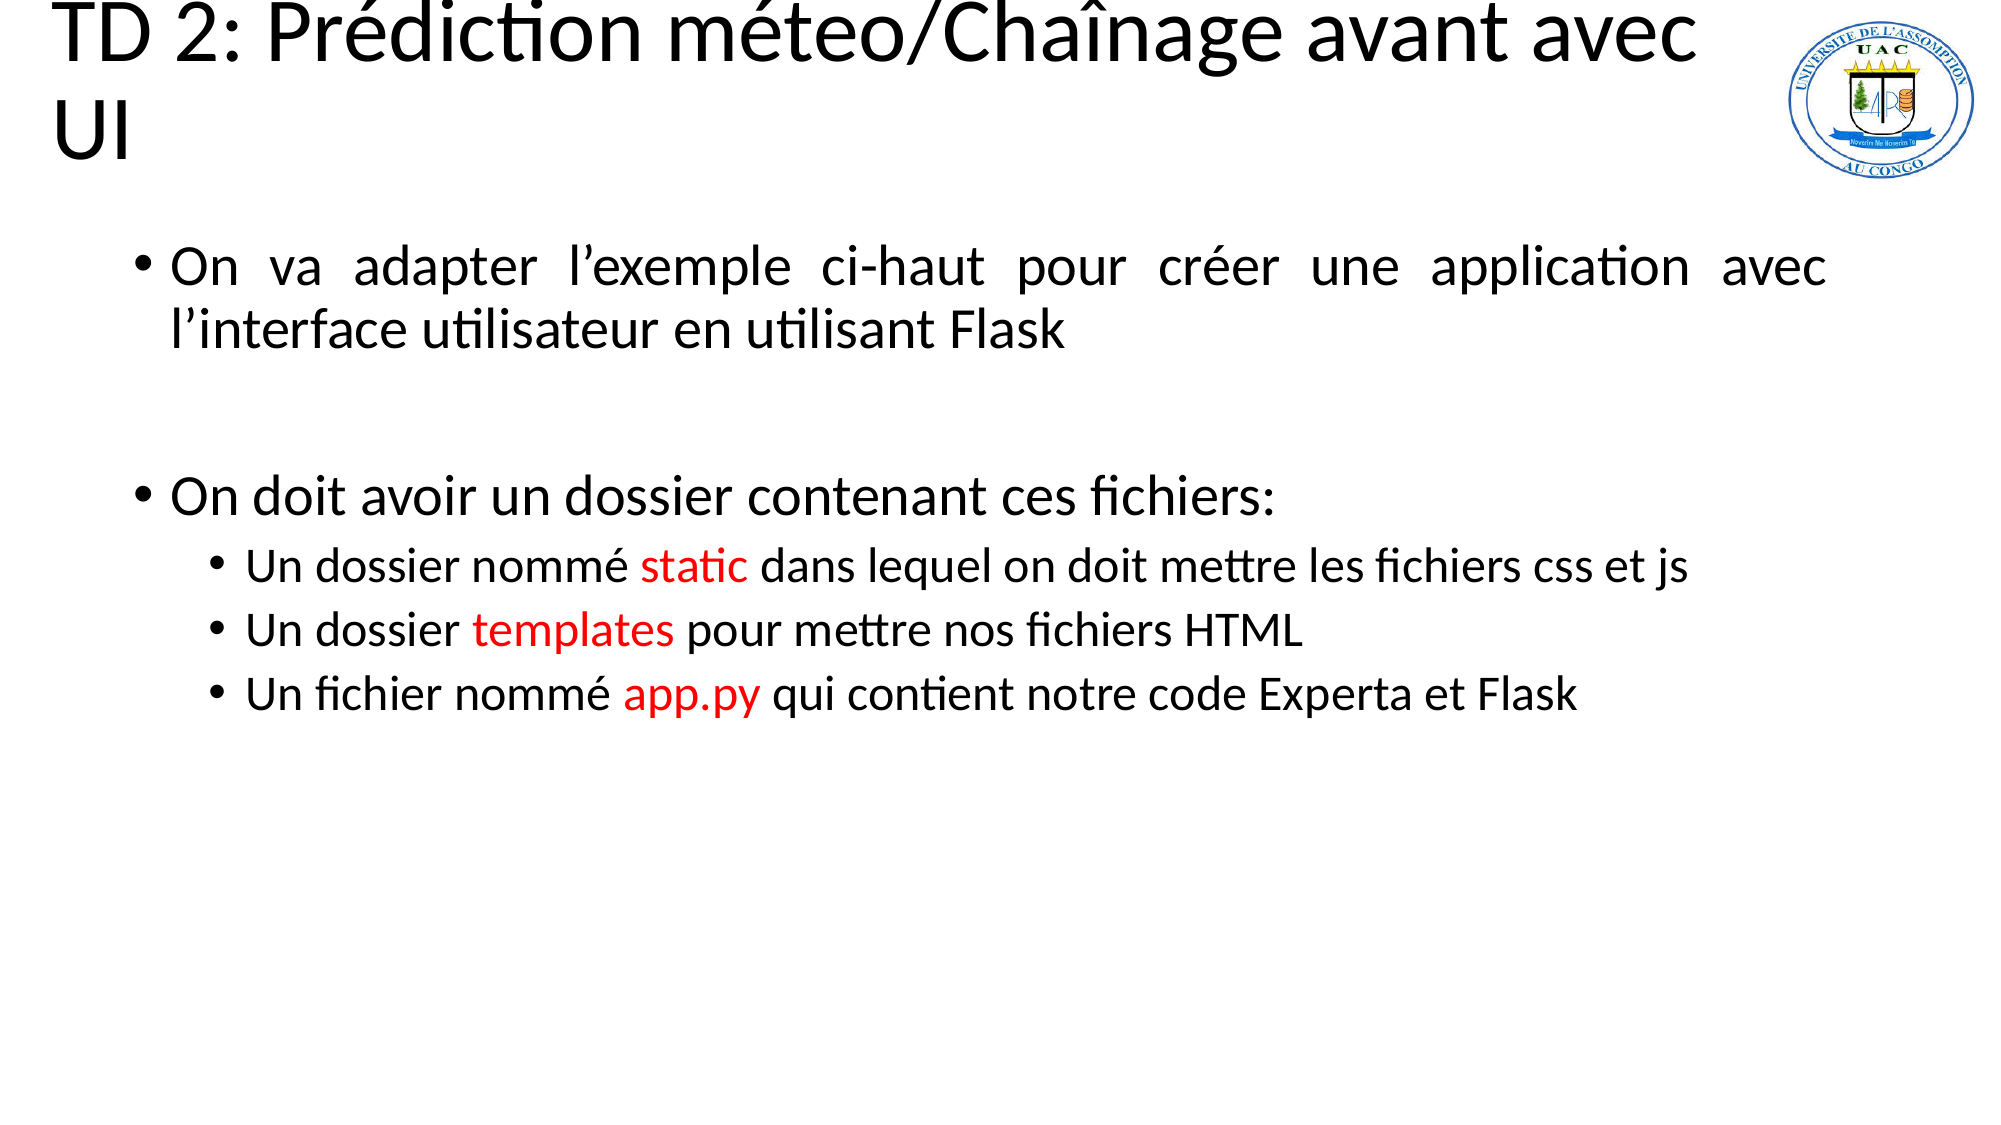

# TD 2: Prédiction méteo/Chaînage avant avec UI
On va adapter l’exemple ci-haut pour créer une application avec l’interface utilisateur en utilisant Flask

On doit avoir un dossier contenant ces fichiers:
Un dossier nommé static dans lequel on doit mettre les fichiers css et js
Un dossier templates pour mettre nos fichiers HTML
Un fichier nommé app.py qui contient notre code Experta et Flask